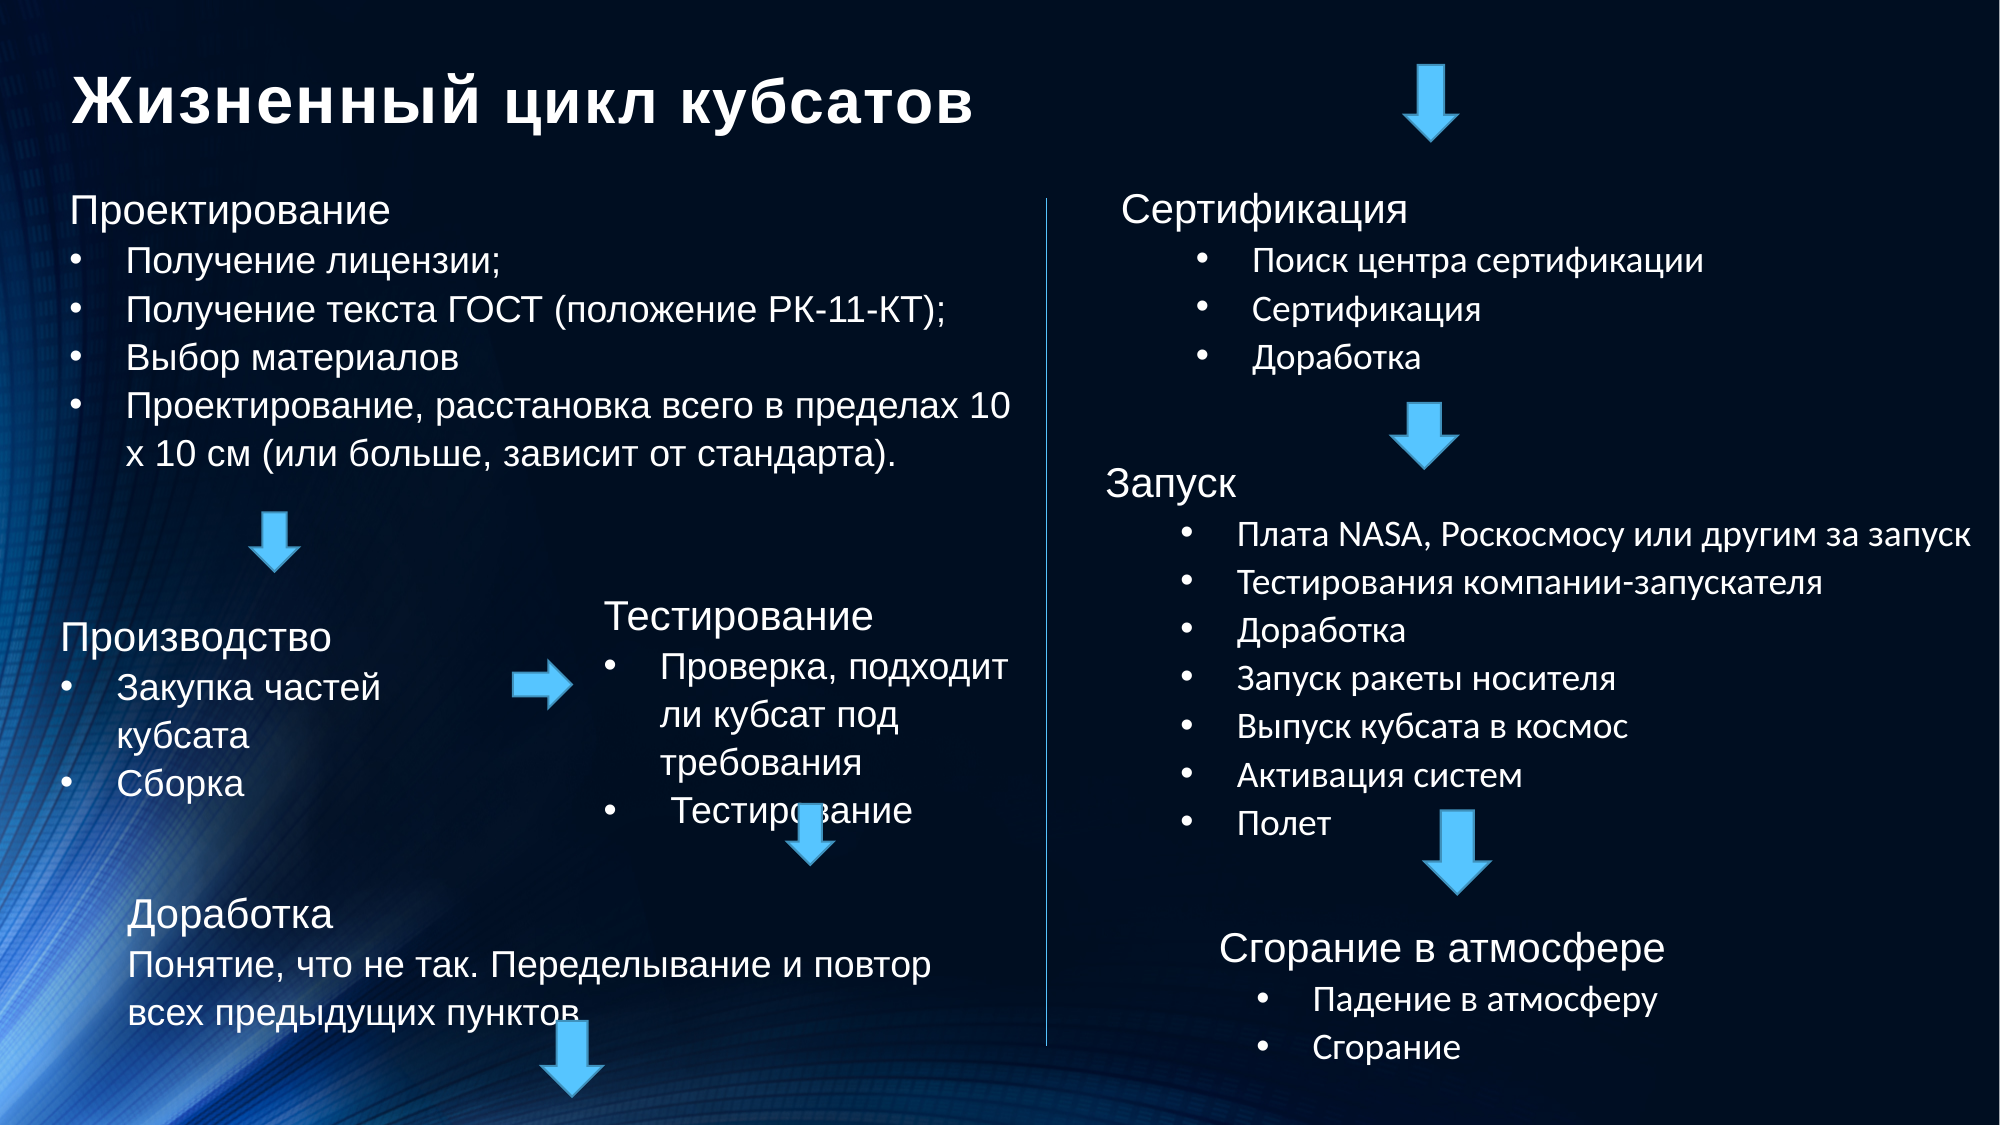

Жизненный цикл кубсатов

Сертификация
Поиск центра сертификации
Сертификация
Доработка
Проектирование
Получение лицензии;
Получение текста ГОСТ (положение РК-11-КТ);
Выбор материалов
Проектирование, расстановка всего в пределах 10 х 10 см (или больше, зависит от стандарта).

Запуск
Плата NASA, Роскосмосу или другим за запуск
Тестирования компании-запускателя
Доработка
Запуск ракеты носителя
Выпуск кубсата в космос
Активация систем
Полет

Тестирование
Проверка, подходит ли кубсат под требования
 Тестирование
Производство
Закупка частей кубсата
Сборка

Доработка
Понятие, что не так. Переделывание и повтор всех предыдущих пунктов.
Сгорание в атмосфере
Падение в атмосферу
Сгорание